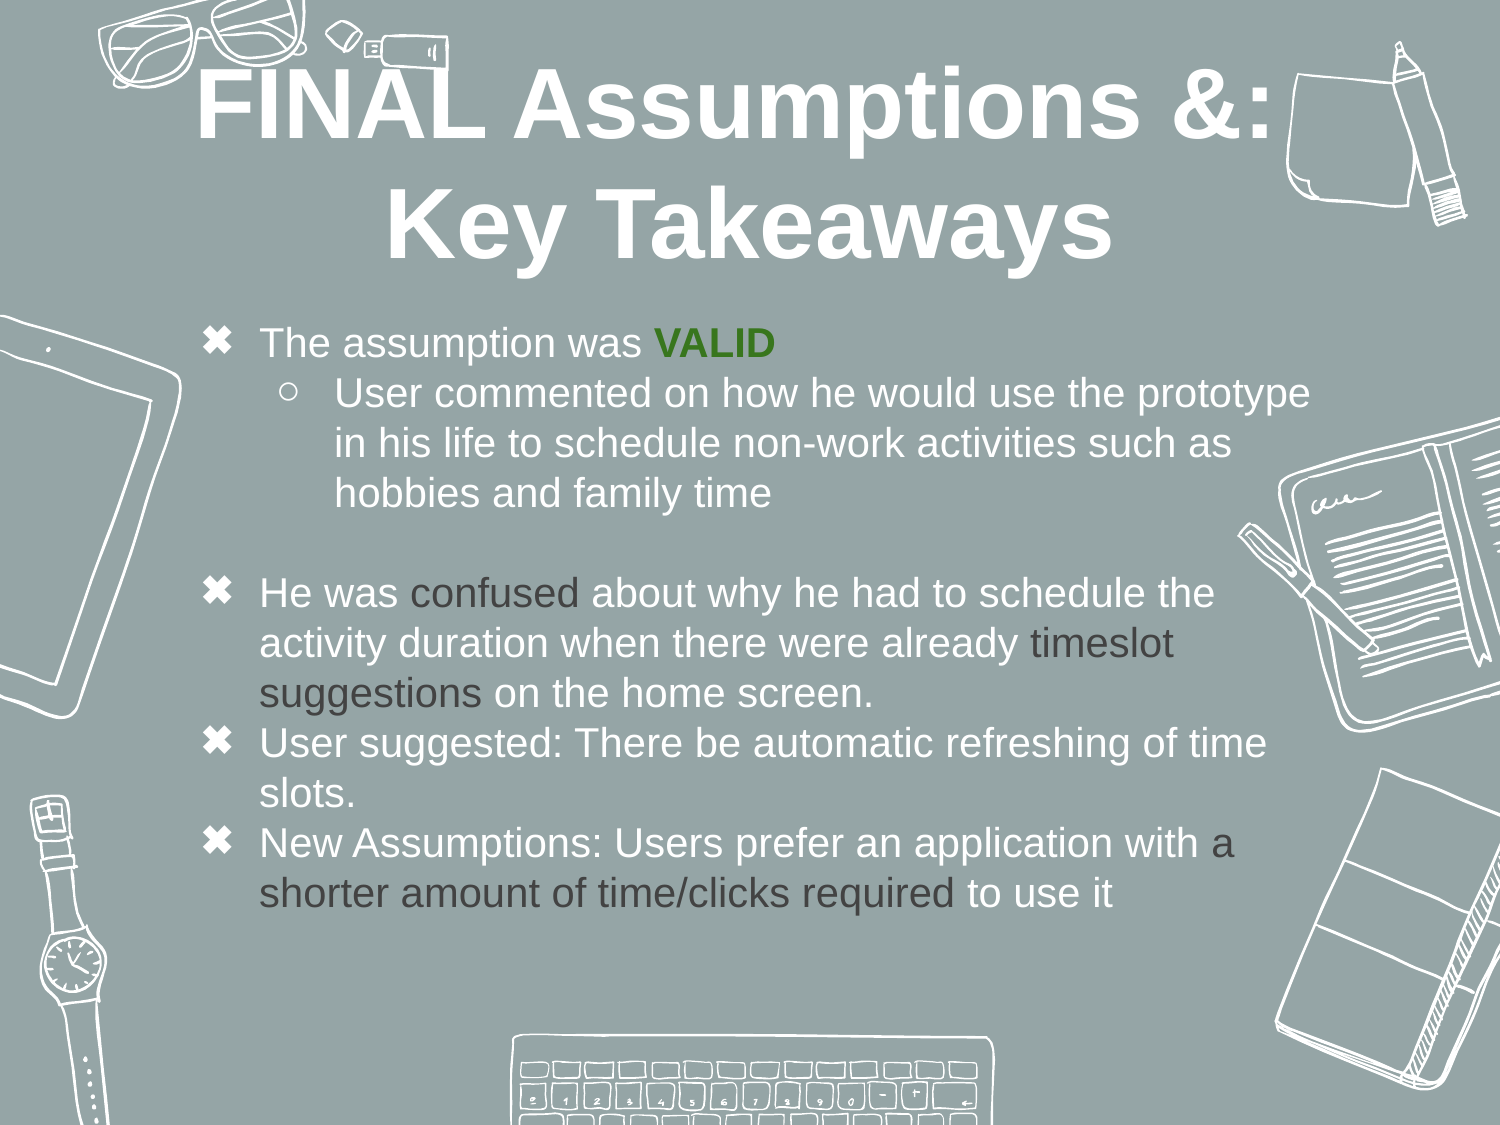

FINAL Assumptions &:
Key Takeaways
The assumption was VALID
User commented on how he would use the prototype in his life to schedule non-work activities such as hobbies and family time
He was confused about why he had to schedule the activity duration when there were already timeslot suggestions on the home screen.
User suggested: There be automatic refreshing of time slots.
New Assumptions: Users prefer an application with a shorter amount of time/clicks required to use it